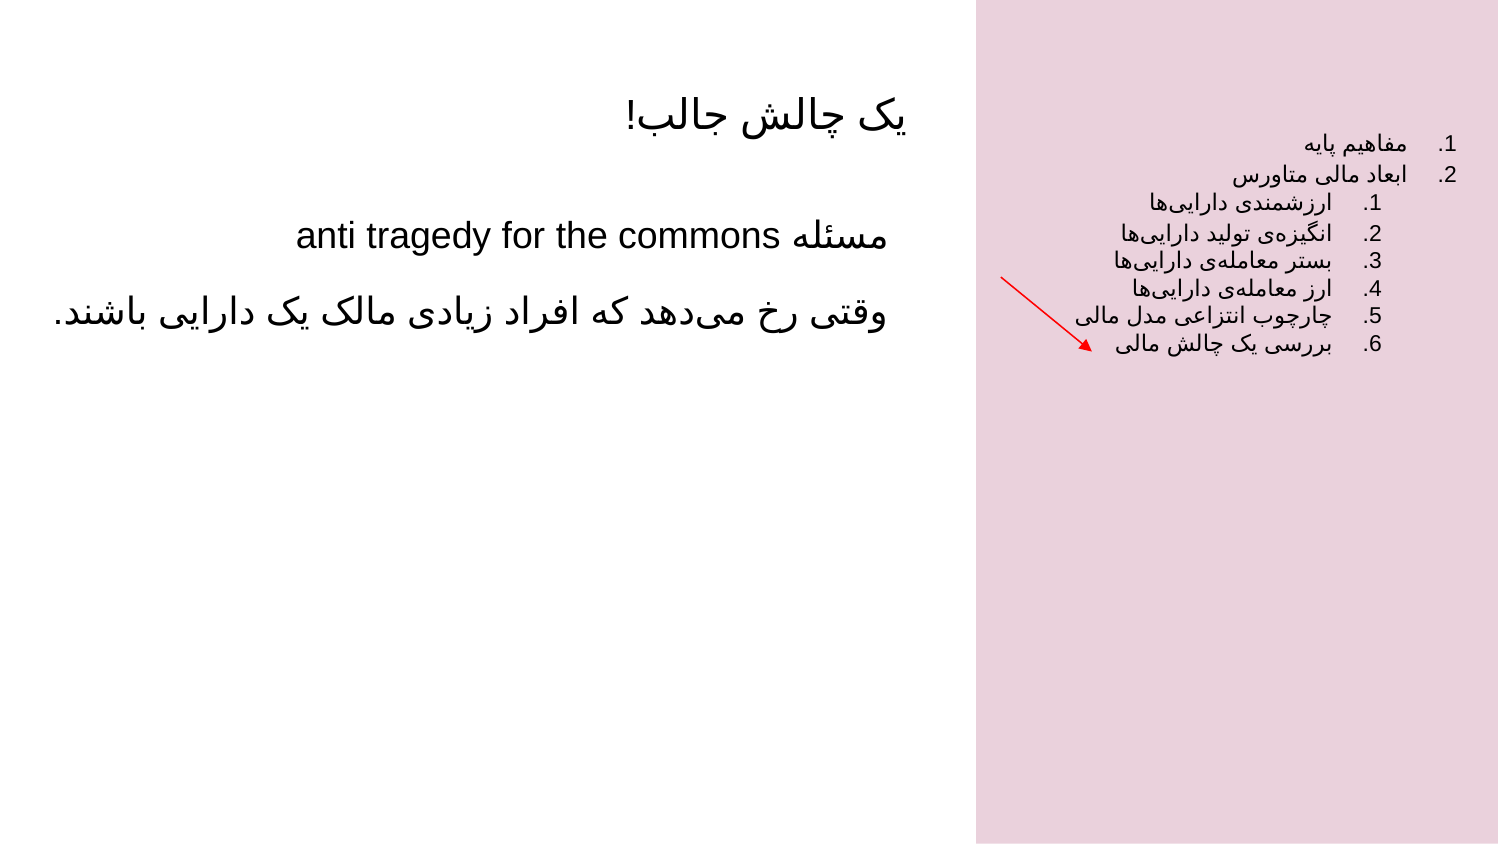

مفاهیم پایه
ابعاد مالی متاورس
ارزشمندی دارایی‌ها
انگیزه‌ی تولید دارایی‌ها
بستر معامله‌ی دارایی‌ها
ارز معامله‌ی دارایی‌ها
چارچوب انتزاعی مدل مالی
بررسی یک چالش مالی
# یک چالش جالب!
مسئله anti tragedy for the commons
وقتی رخ می‌دهد که افراد زیادی مالک یک دارایی باشند.
10